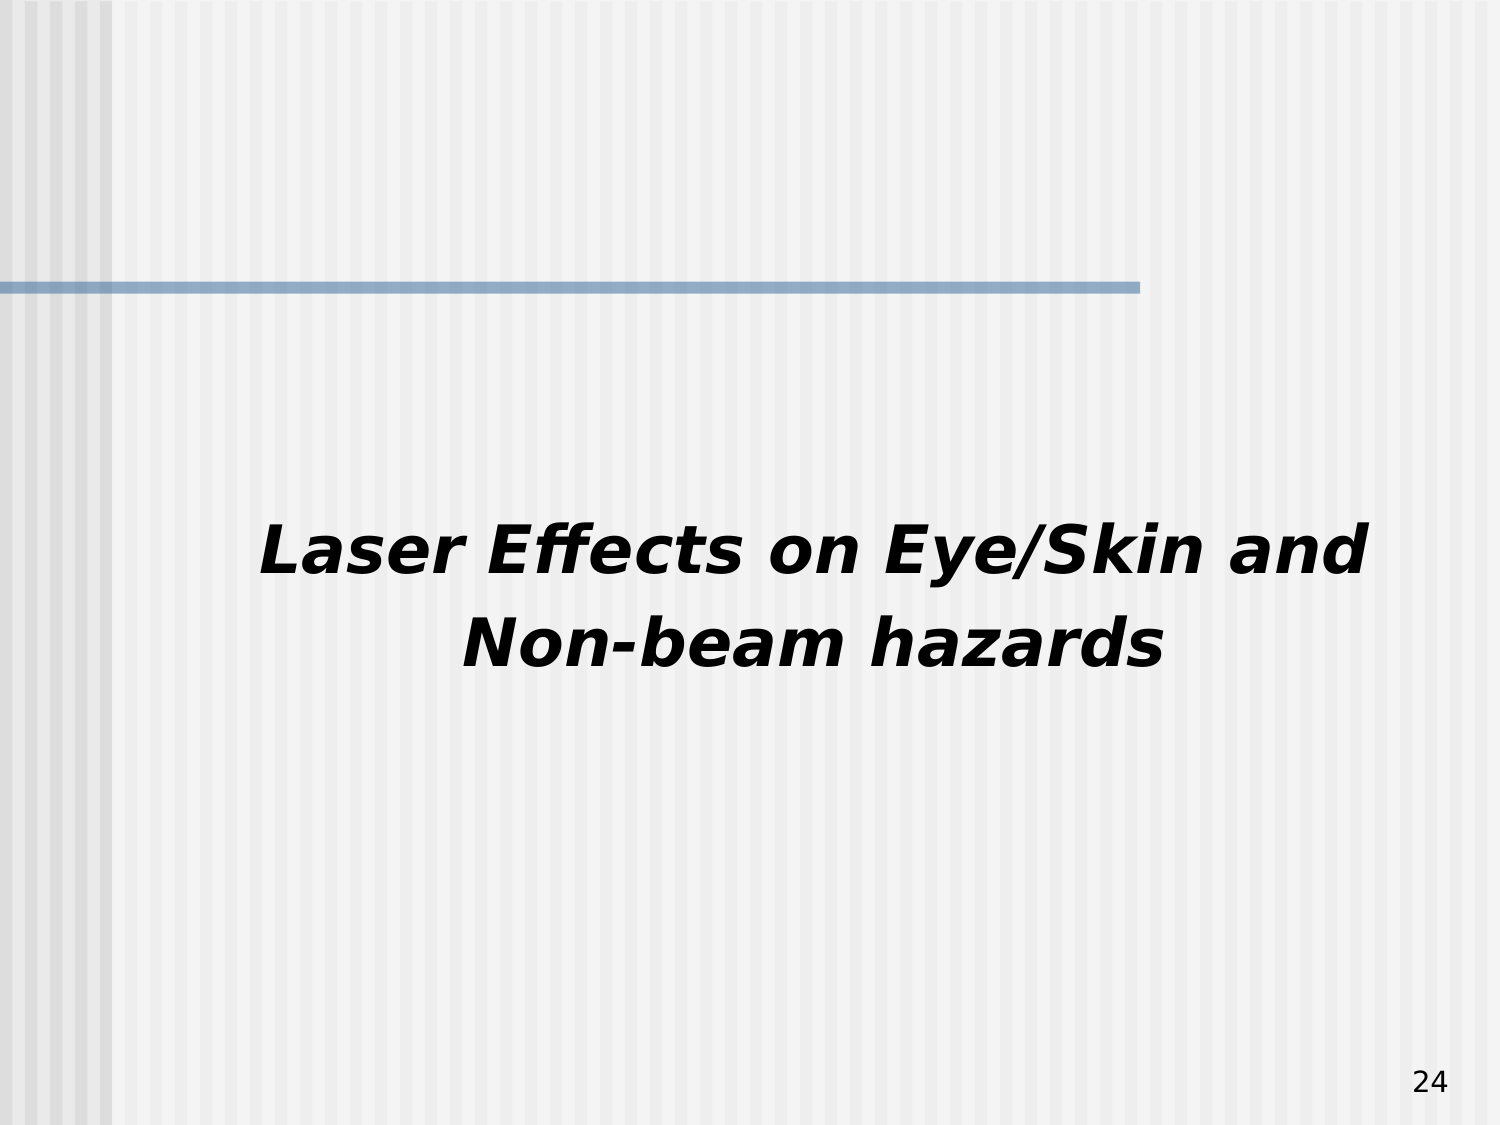

#

Laser Effects on Eye/Skin and
Non-beam hazards
24